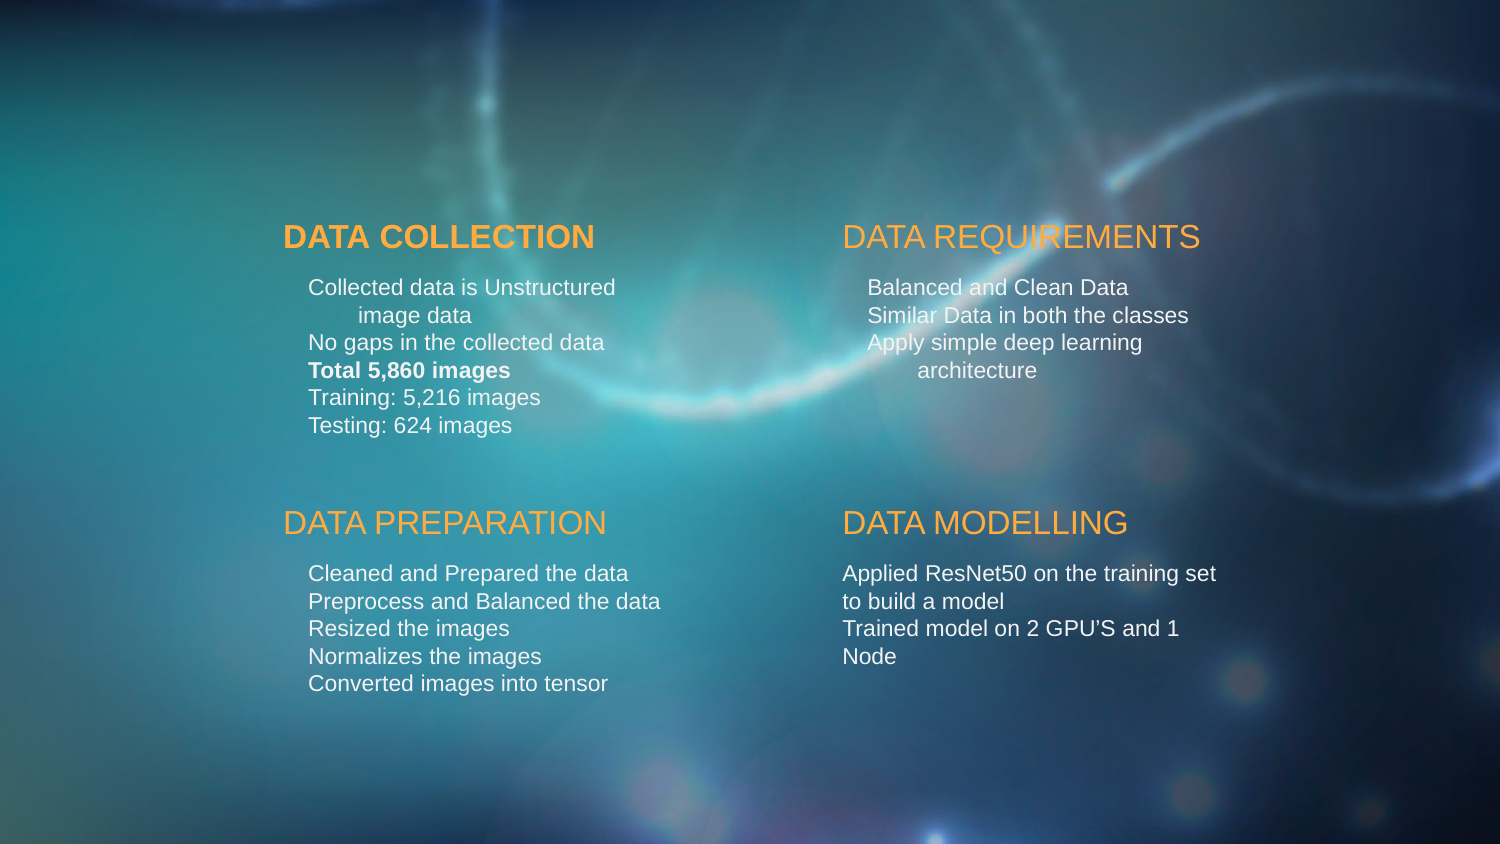

DATA COLLECTION

DATA REQUIREMENTS
Collected data is Unstructured image data
No gaps in the collected data
Total 5,860 images
Training: 5,216 images
Testing: 624 images
Balanced and Clean Data
Similar Data in both the classes
Apply simple deep learning architecture

DATA PREPARATION

DATA MODELLING
Cleaned and Prepared the data
Preprocess and Balanced the data
Resized the images
Normalizes the images
Converted images into tensor
Applied ResNet50 on the training set to build a model
Trained model on 2 GPU’S and 1 Node